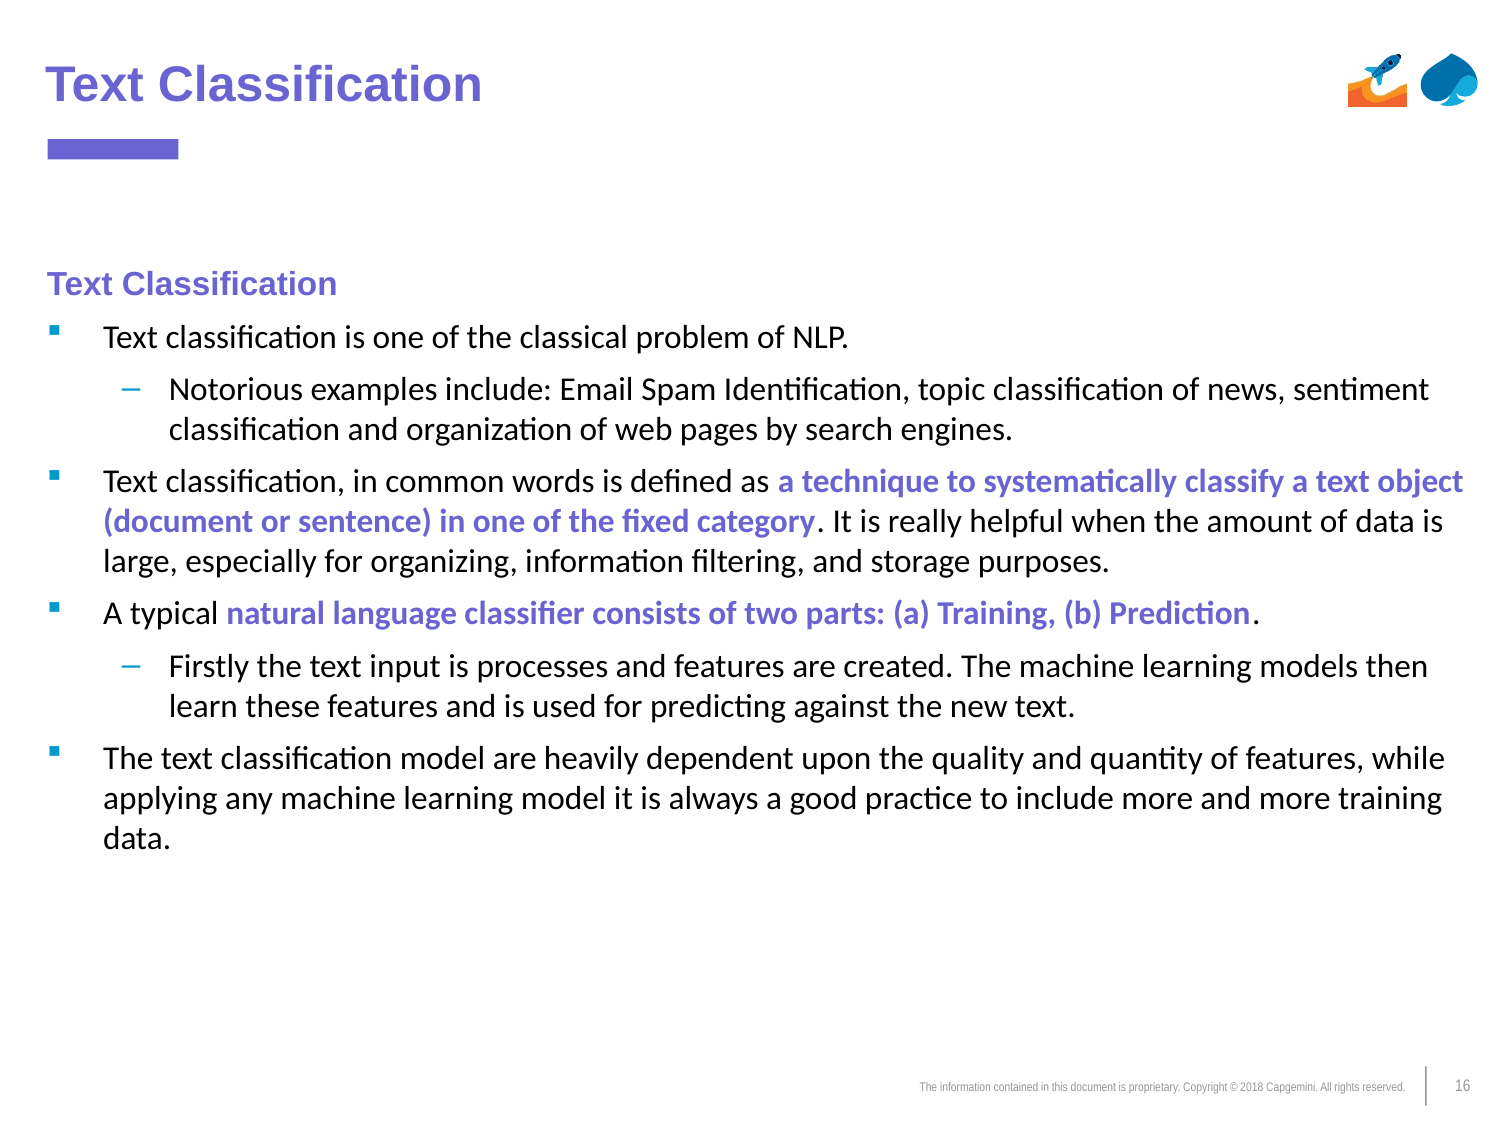

Text Classification
Text Classification
Text classification is one of the classical problem of NLP.
Notorious examples include: Email Spam Identification, topic classification of news, sentiment classification and organization of web pages by search engines.
Text classification, in common words is defined as a technique to systematically classify a text object (document or sentence) in one of the fixed category. It is really helpful when the amount of data is large, especially for organizing, information filtering, and storage purposes.
A typical natural language classifier consists of two parts: (a) Training, (b) Prediction.
Firstly the text input is processes and features are created. The machine learning models then learn these features and is used for predicting against the new text.
The text classification model are heavily dependent upon the quality and quantity of features, while applying any machine learning model it is always a good practice to include more and more training data.